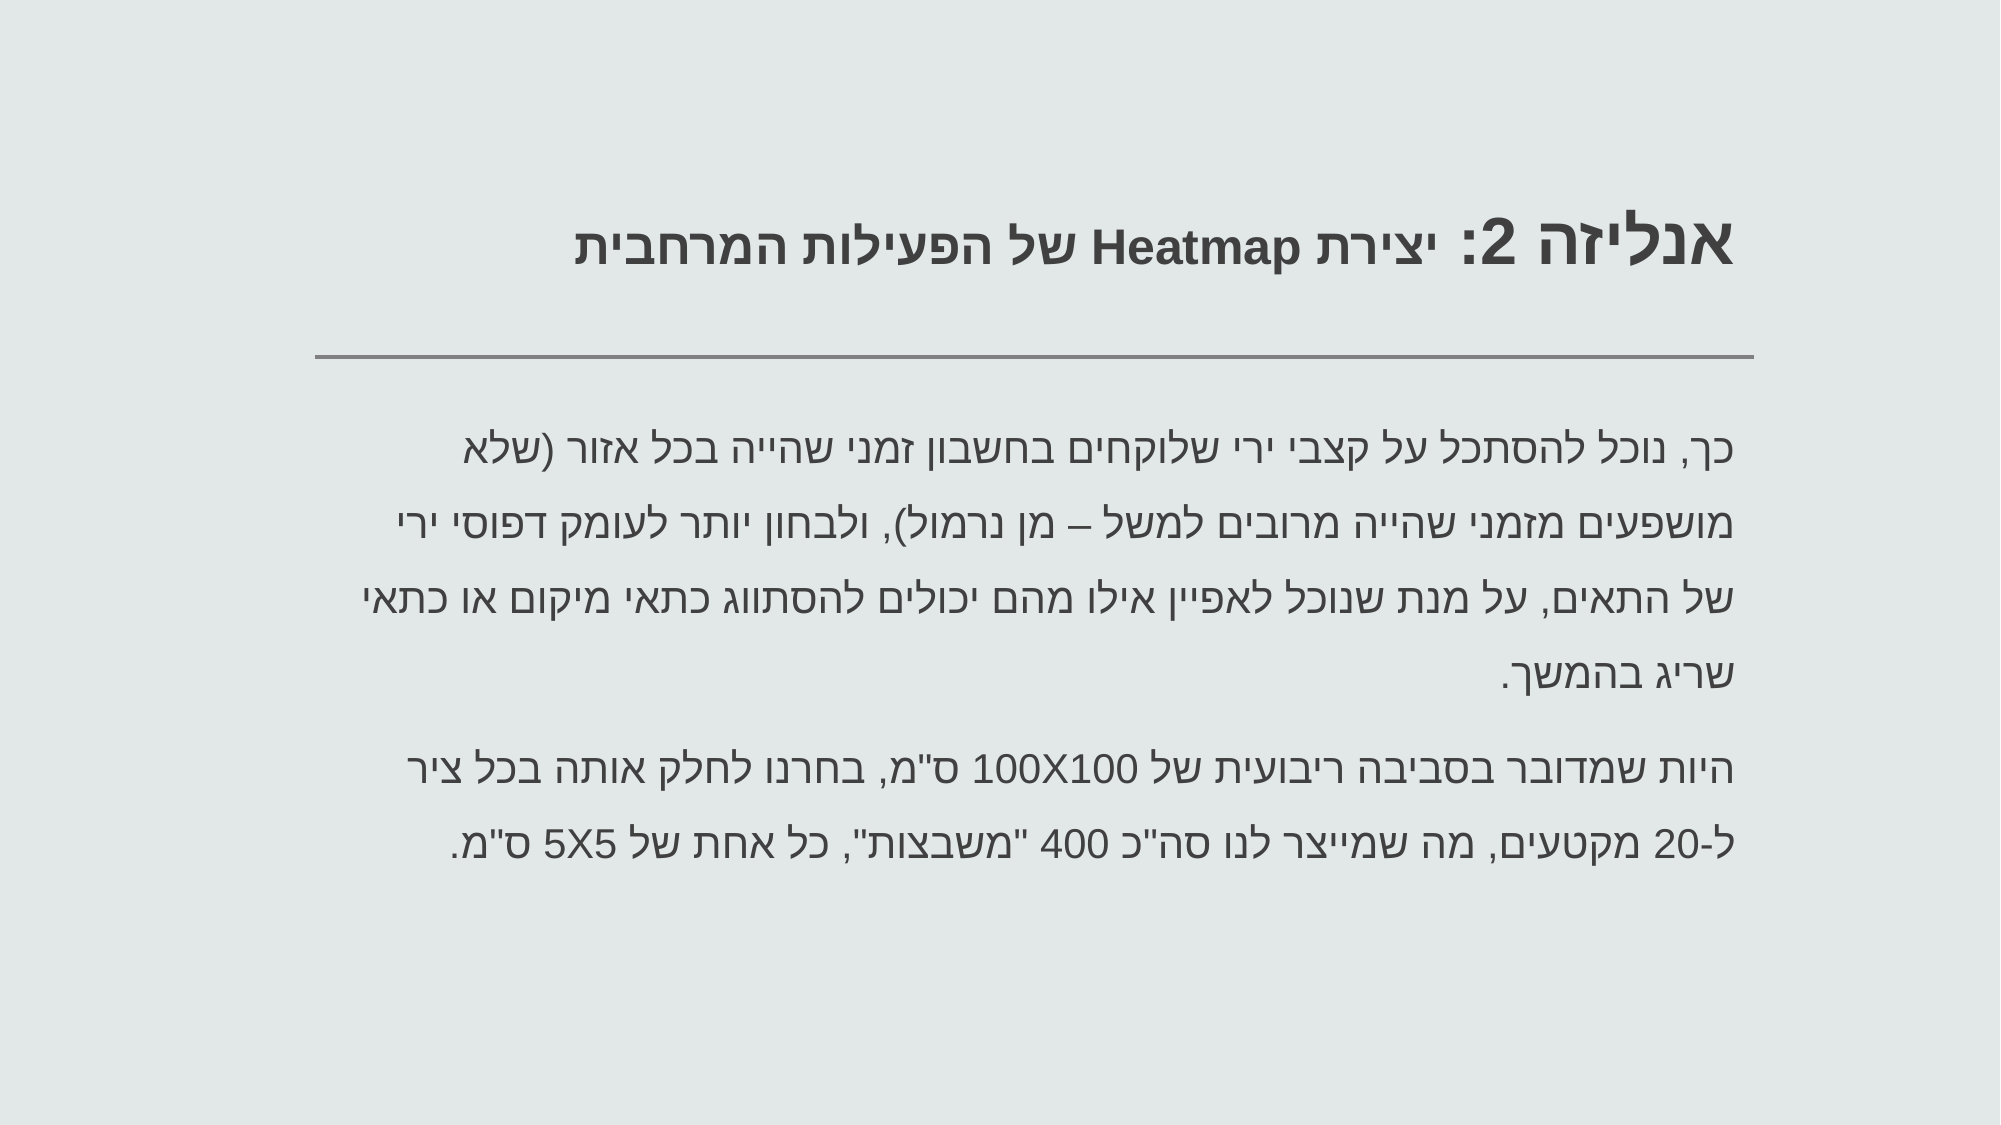

# אנליזה 2: יצירת Heatmap של הפעילות המרחבית
כך, נוכל להסתכל על קצבי ירי שלוקחים בחשבון זמני שהייה בכל אזור (שלא מושפעים מזמני שהייה מרובים למשל – מן נרמול), ולבחון יותר לעומק דפוסי ירי של התאים, על מנת שנוכל לאפיין אילו מהם יכולים להסתווג כתאי מיקום או כתאי שריג בהמשך.
היות שמדובר בסביבה ריבועית של 100X100 ס"מ, בחרנו לחלק אותה בכל ציר ל-20 מקטעים, מה שמייצר לנו סה"כ 400 "משבצות", כל אחת של 5X5 ס"מ.